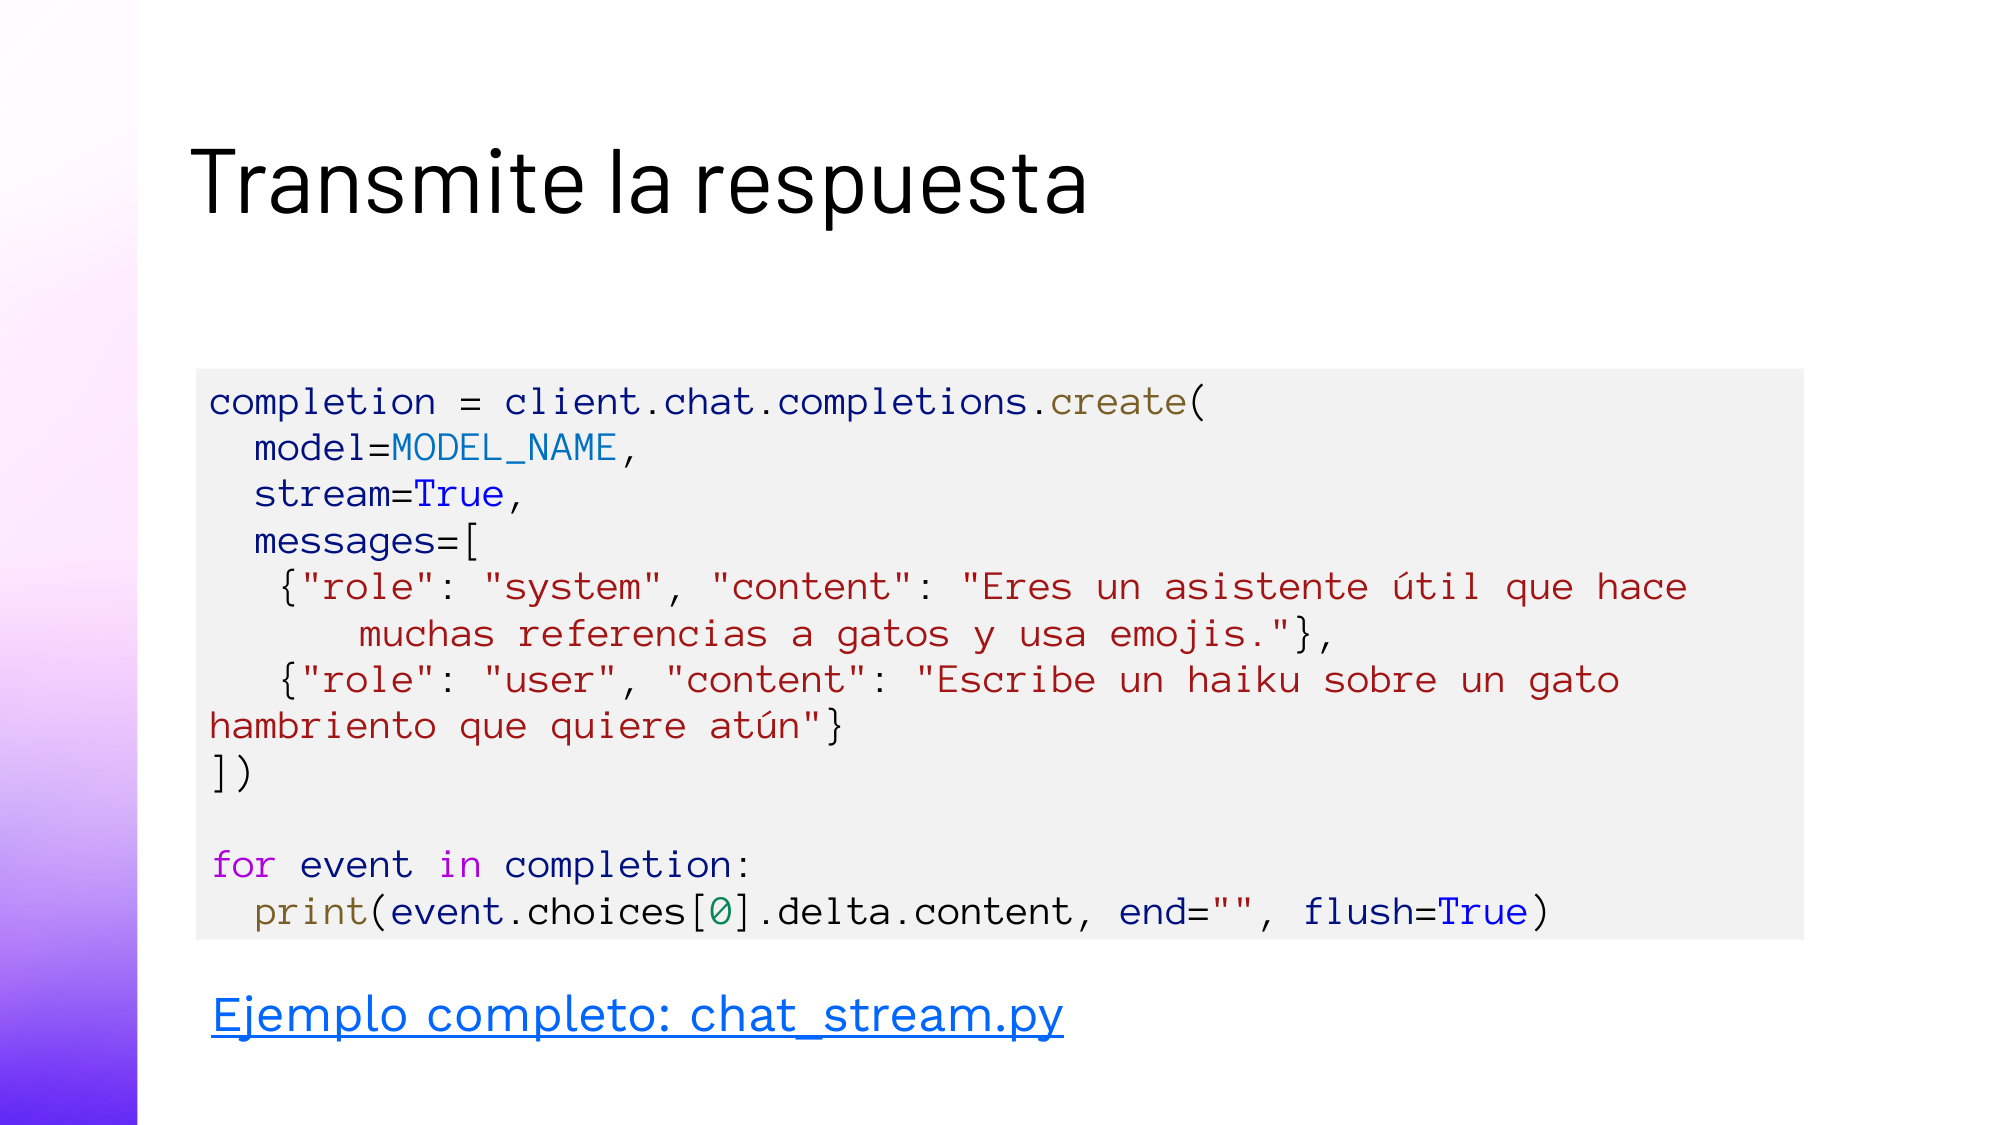

# Transmite la respuesta
completion = client.chat.completions.create(
  model=MODEL_NAME,
  stream=True,
  messages=[
   {"role": "system", "content": "Eres un asistente útil que hace 	muchas referencias a gatos y usa emojis."},
   {"role": "user", "content": "Escribe un haiku sobre un gato 	hambriento que quiere atún"}
])
for event in completion:
  print(event.choices[0].delta.content, end="", flush=True)
Ejemplo completo: chat_stream.py